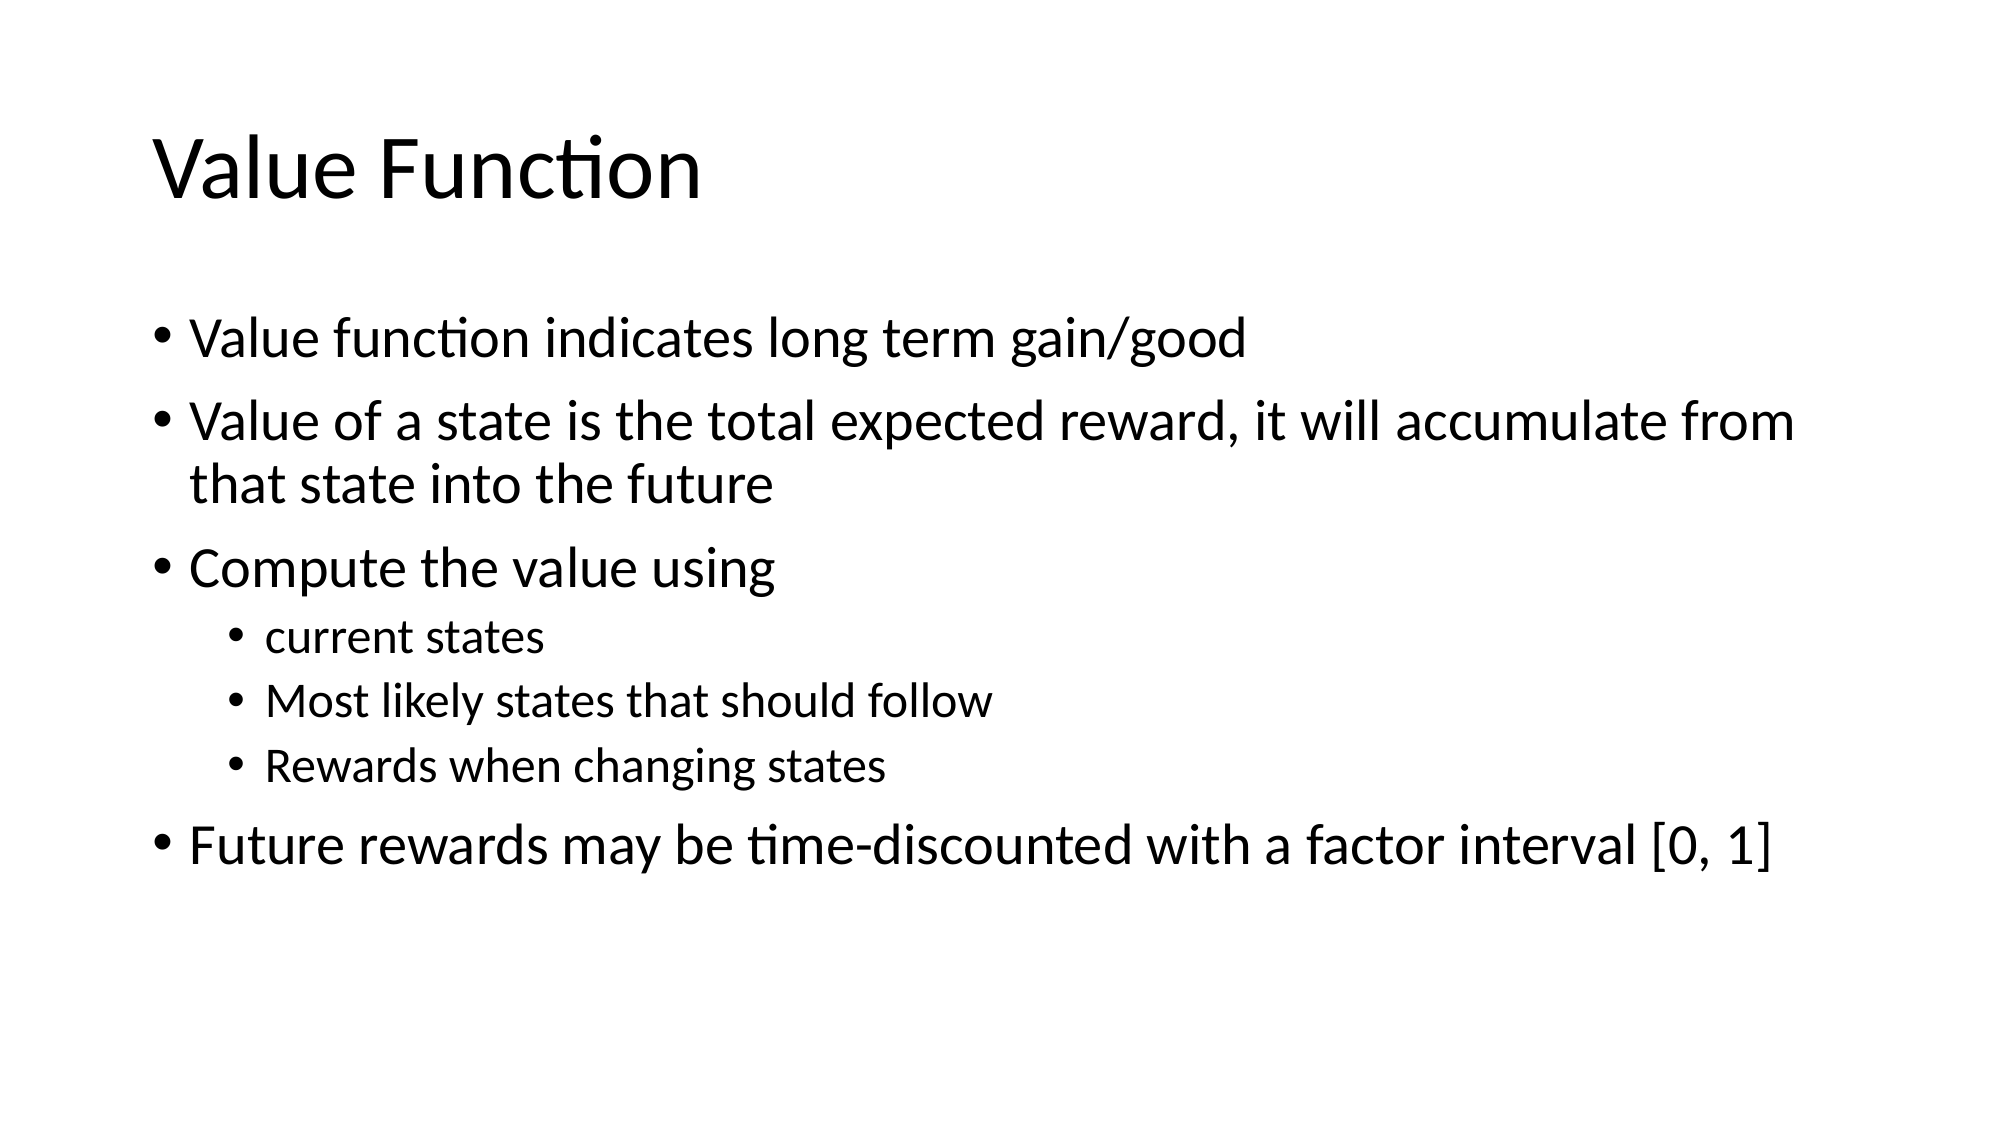

# Value Function
Value function indicates long term gain/good
Value of a state is the total expected reward, it will accumulate from that state into the future
Compute the value using
current states
Most likely states that should follow
Rewards when changing states
Future rewards may be time-discounted with a factor interval [0, 1]